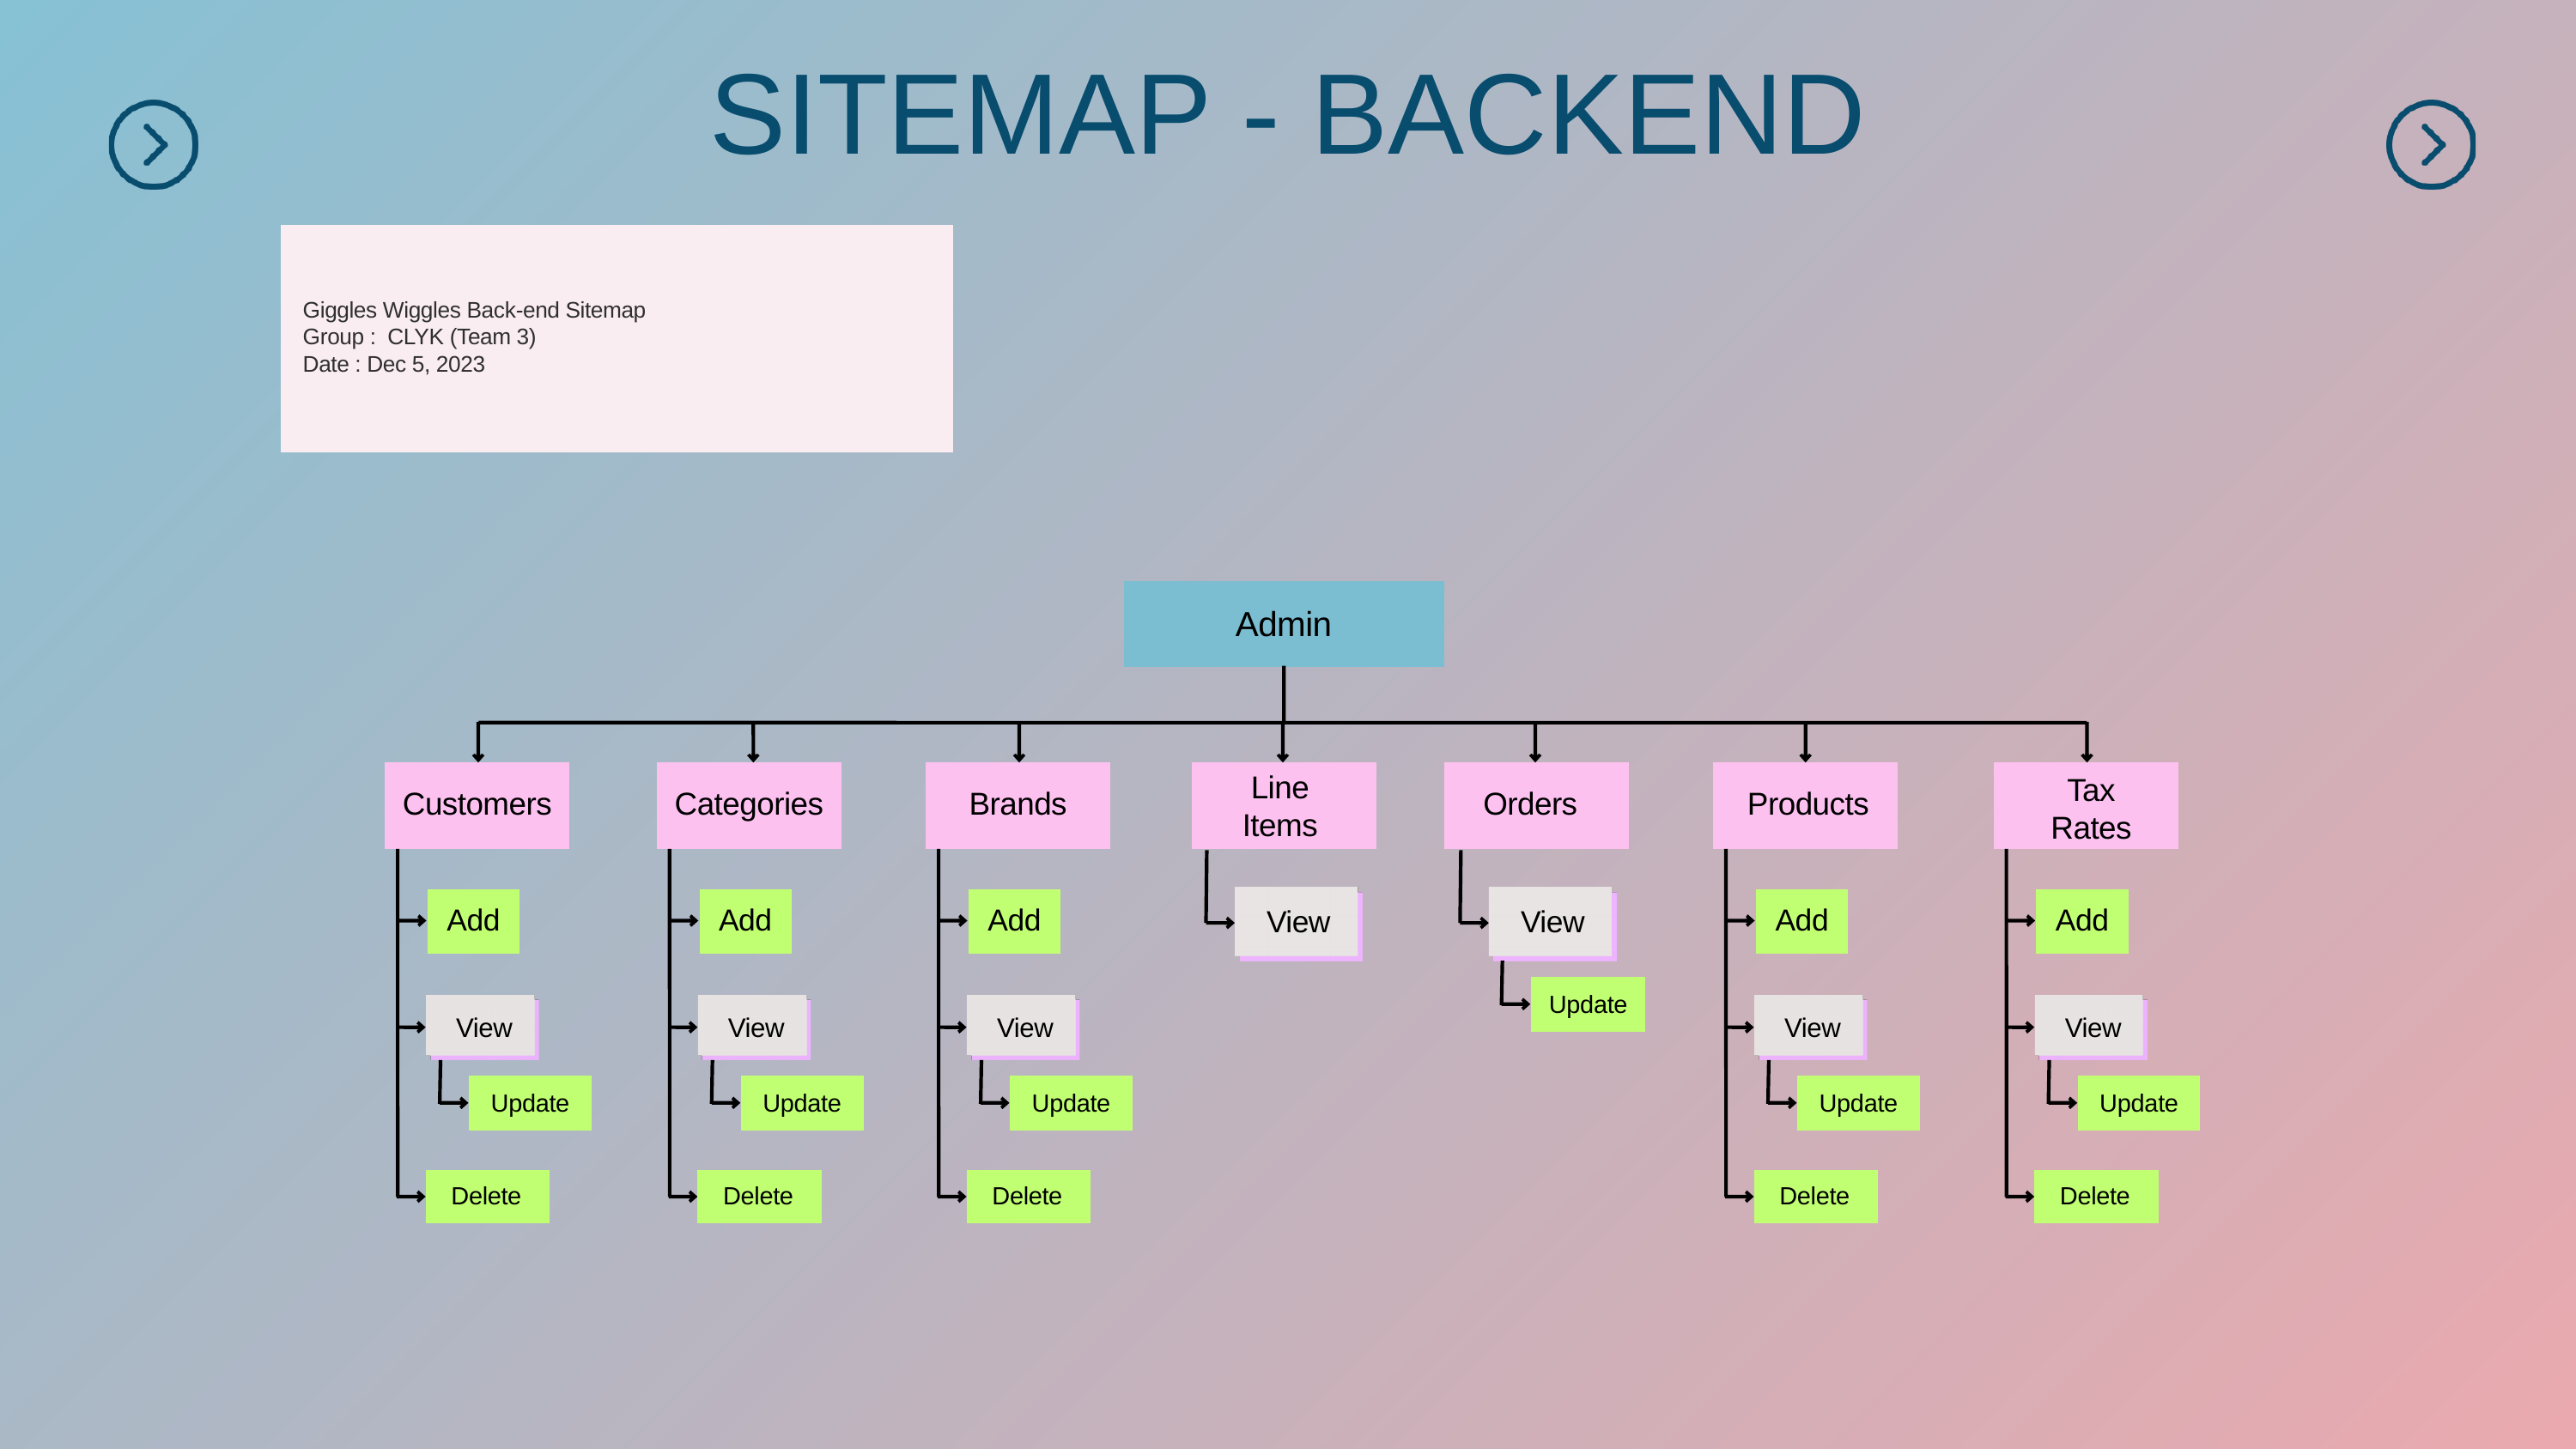

SITEMAP - BACKEND

Giggles Wiggles Back-end Sitemap
Group :  CLYK (Team 3)
Date : Dec 5, 2023

Admin

Line
Items
Tax
Rates
Customers
Categories
Brands
Orders
Products

Add
Add
Add
Add
Add
View
View

Update

View
View
View
View
View

Update
Update
Update
Update
Update

Delete
Delete
Delete
Delete
Delete